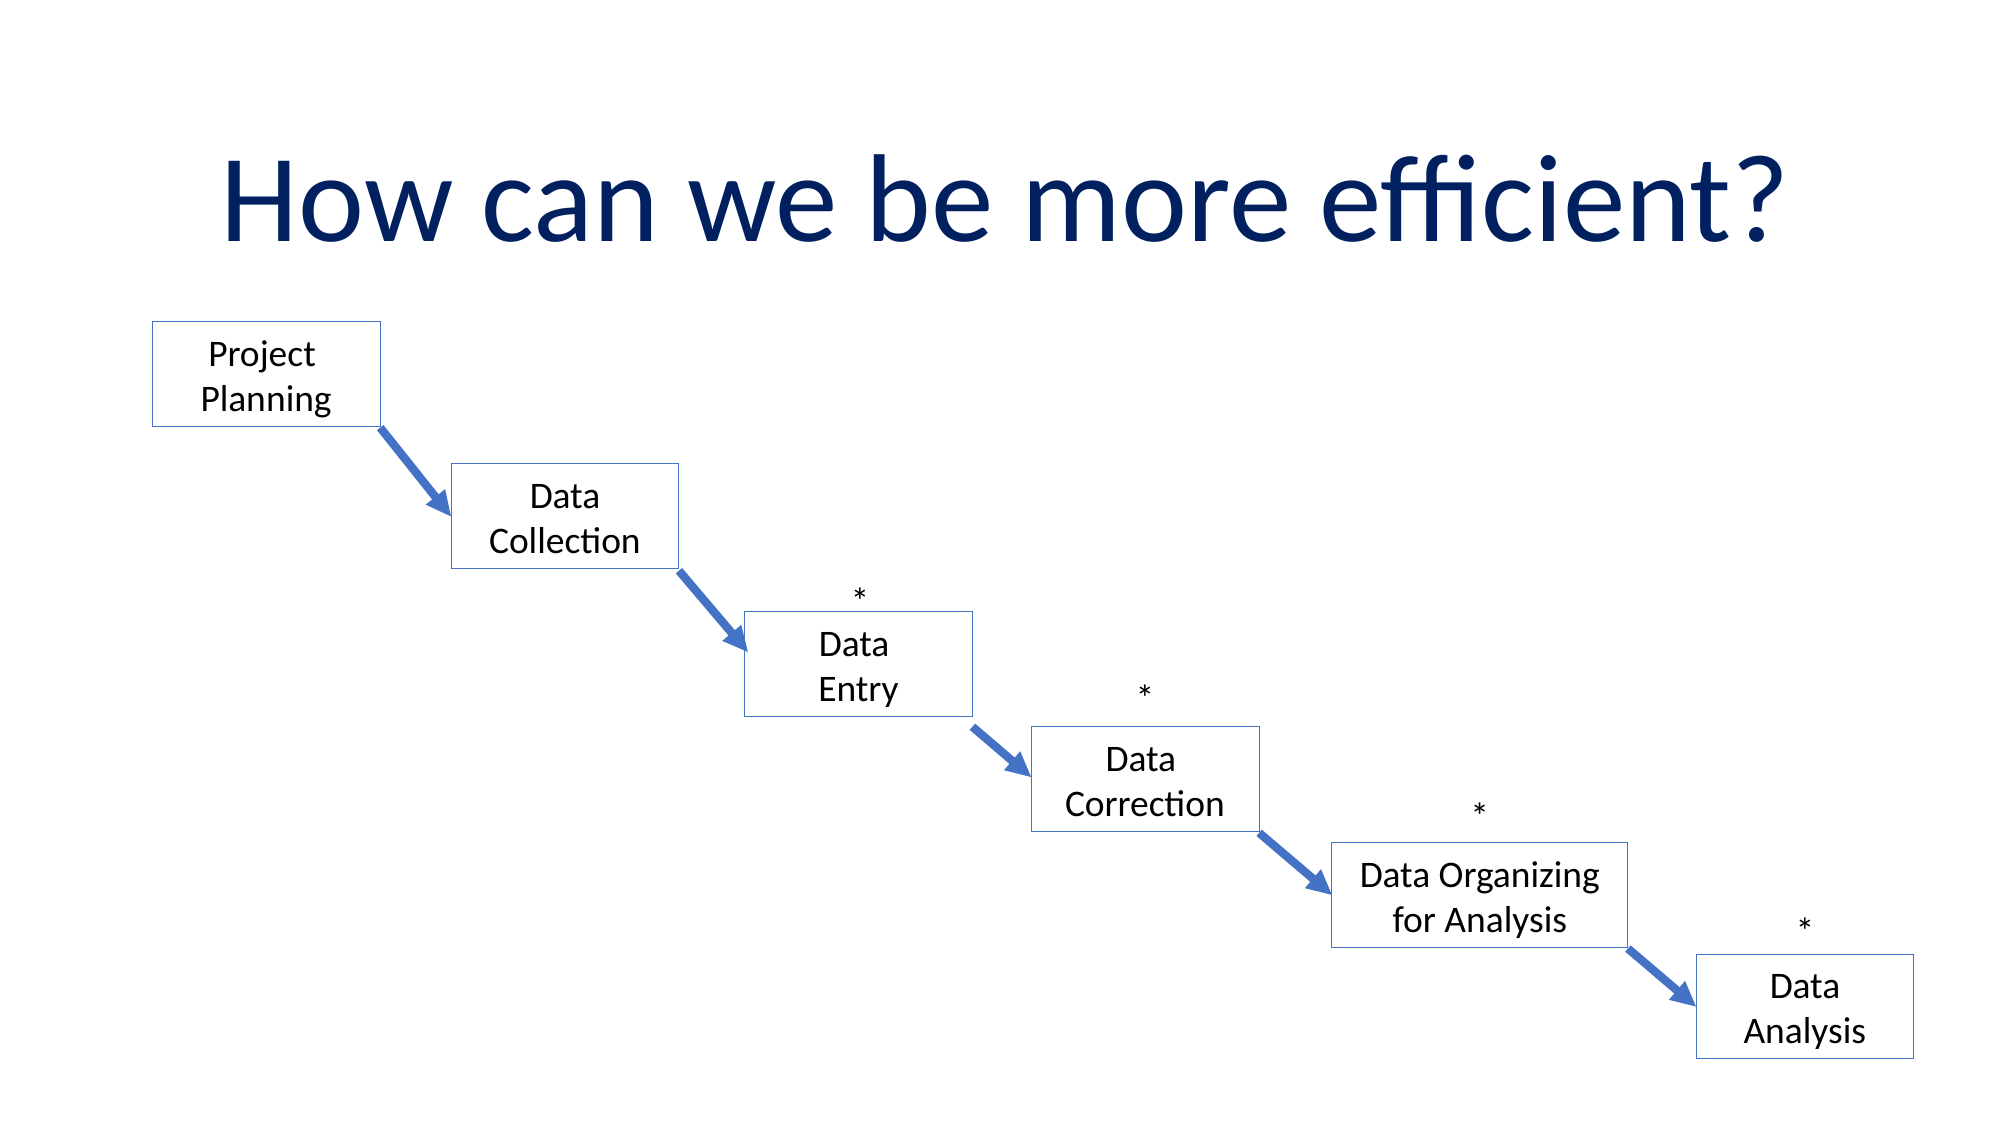

How can we be more efficient?
Project
Planning
Data Collection
*
Data
Entry
*
Data
Correction
*
Data Organizing for Analysis
*
Data Analysis